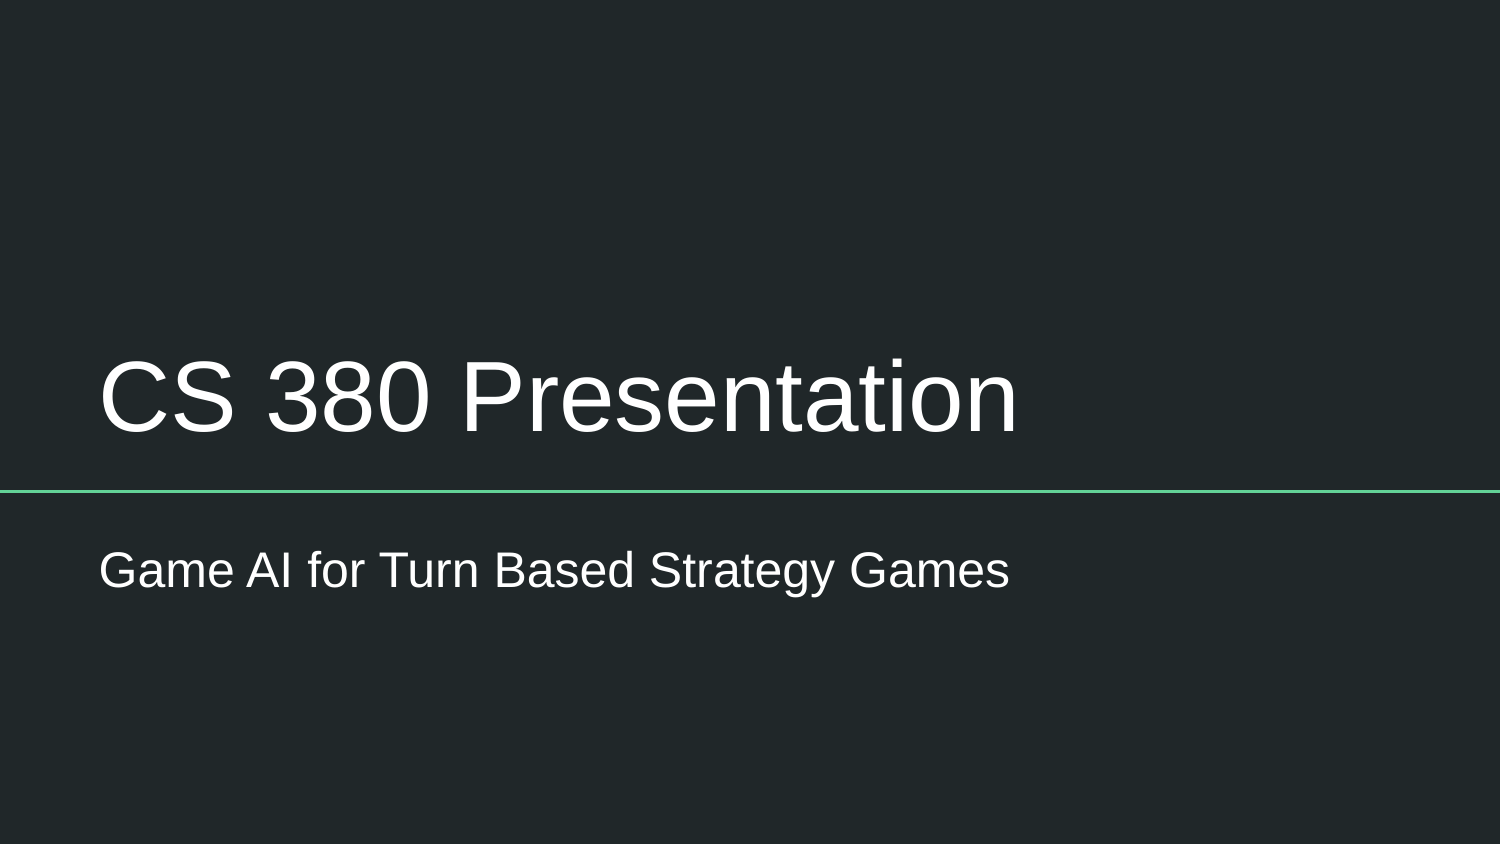

# CS 380 Presentation
Game AI for Turn Based Strategy Games